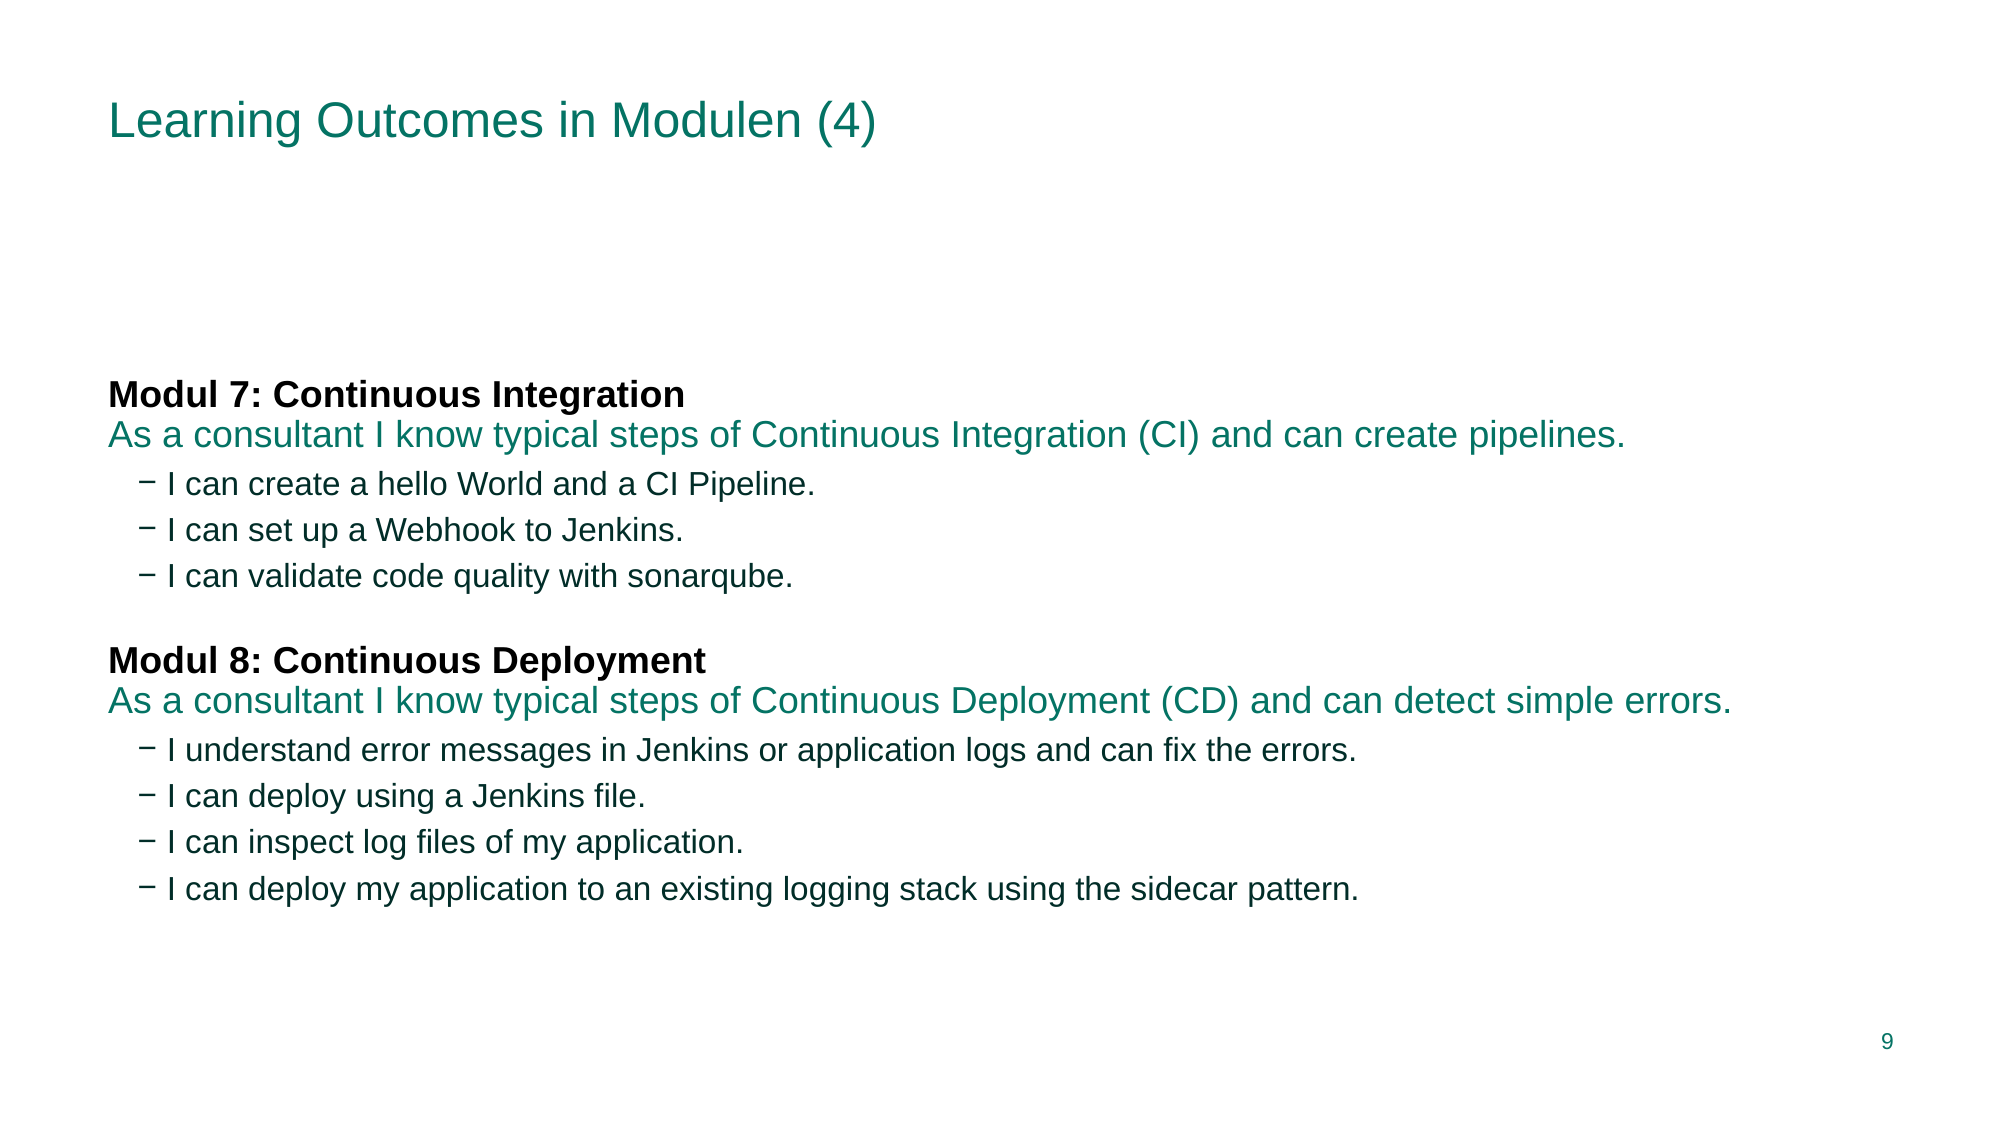

# Learning Outcomes in Modulen (4)
Modul 7: Continuous Integration
As a consultant I know typical steps of Continuous Integration (CI) and can create pipelines.
I can create a hello World and a CI Pipeline.
I can set up a Webhook to Jenkins.
I can validate code quality with sonarqube.

Modul 8: Continuous Deployment
As a consultant I know typical steps of Continuous Deployment (CD) and can detect simple errors.
I understand error messages in Jenkins or application logs and can fix the errors.
I can deploy using a Jenkins file.
I can inspect log files of my application.
I can deploy my application to an existing logging stack using the sidecar pattern.

9